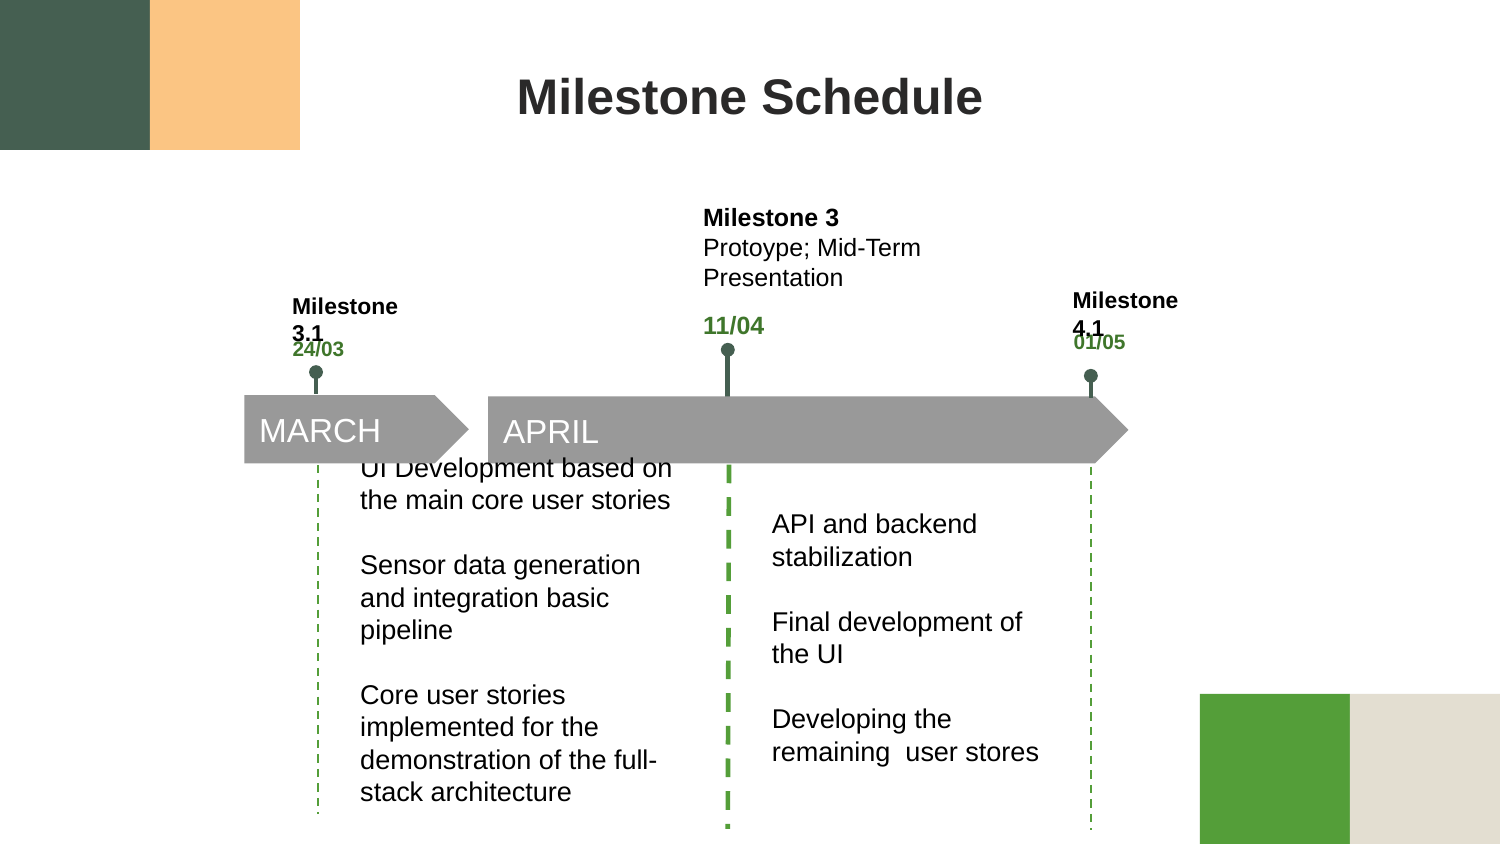

# Milestone Schedule

Milestone 3
Protoype; Mid-Term Presentation

Milestone 4.1

Milestone 3.1

11/04

01/05

24/03

MARCH
APRIL
API and backend stabilization

Final development of the UI

Developing the remaining  user stores

UI Development based on the main core user stories

Sensor data generation and integration basic pipeline

Core user stories implemented for the demonstration of the full-stack architecture